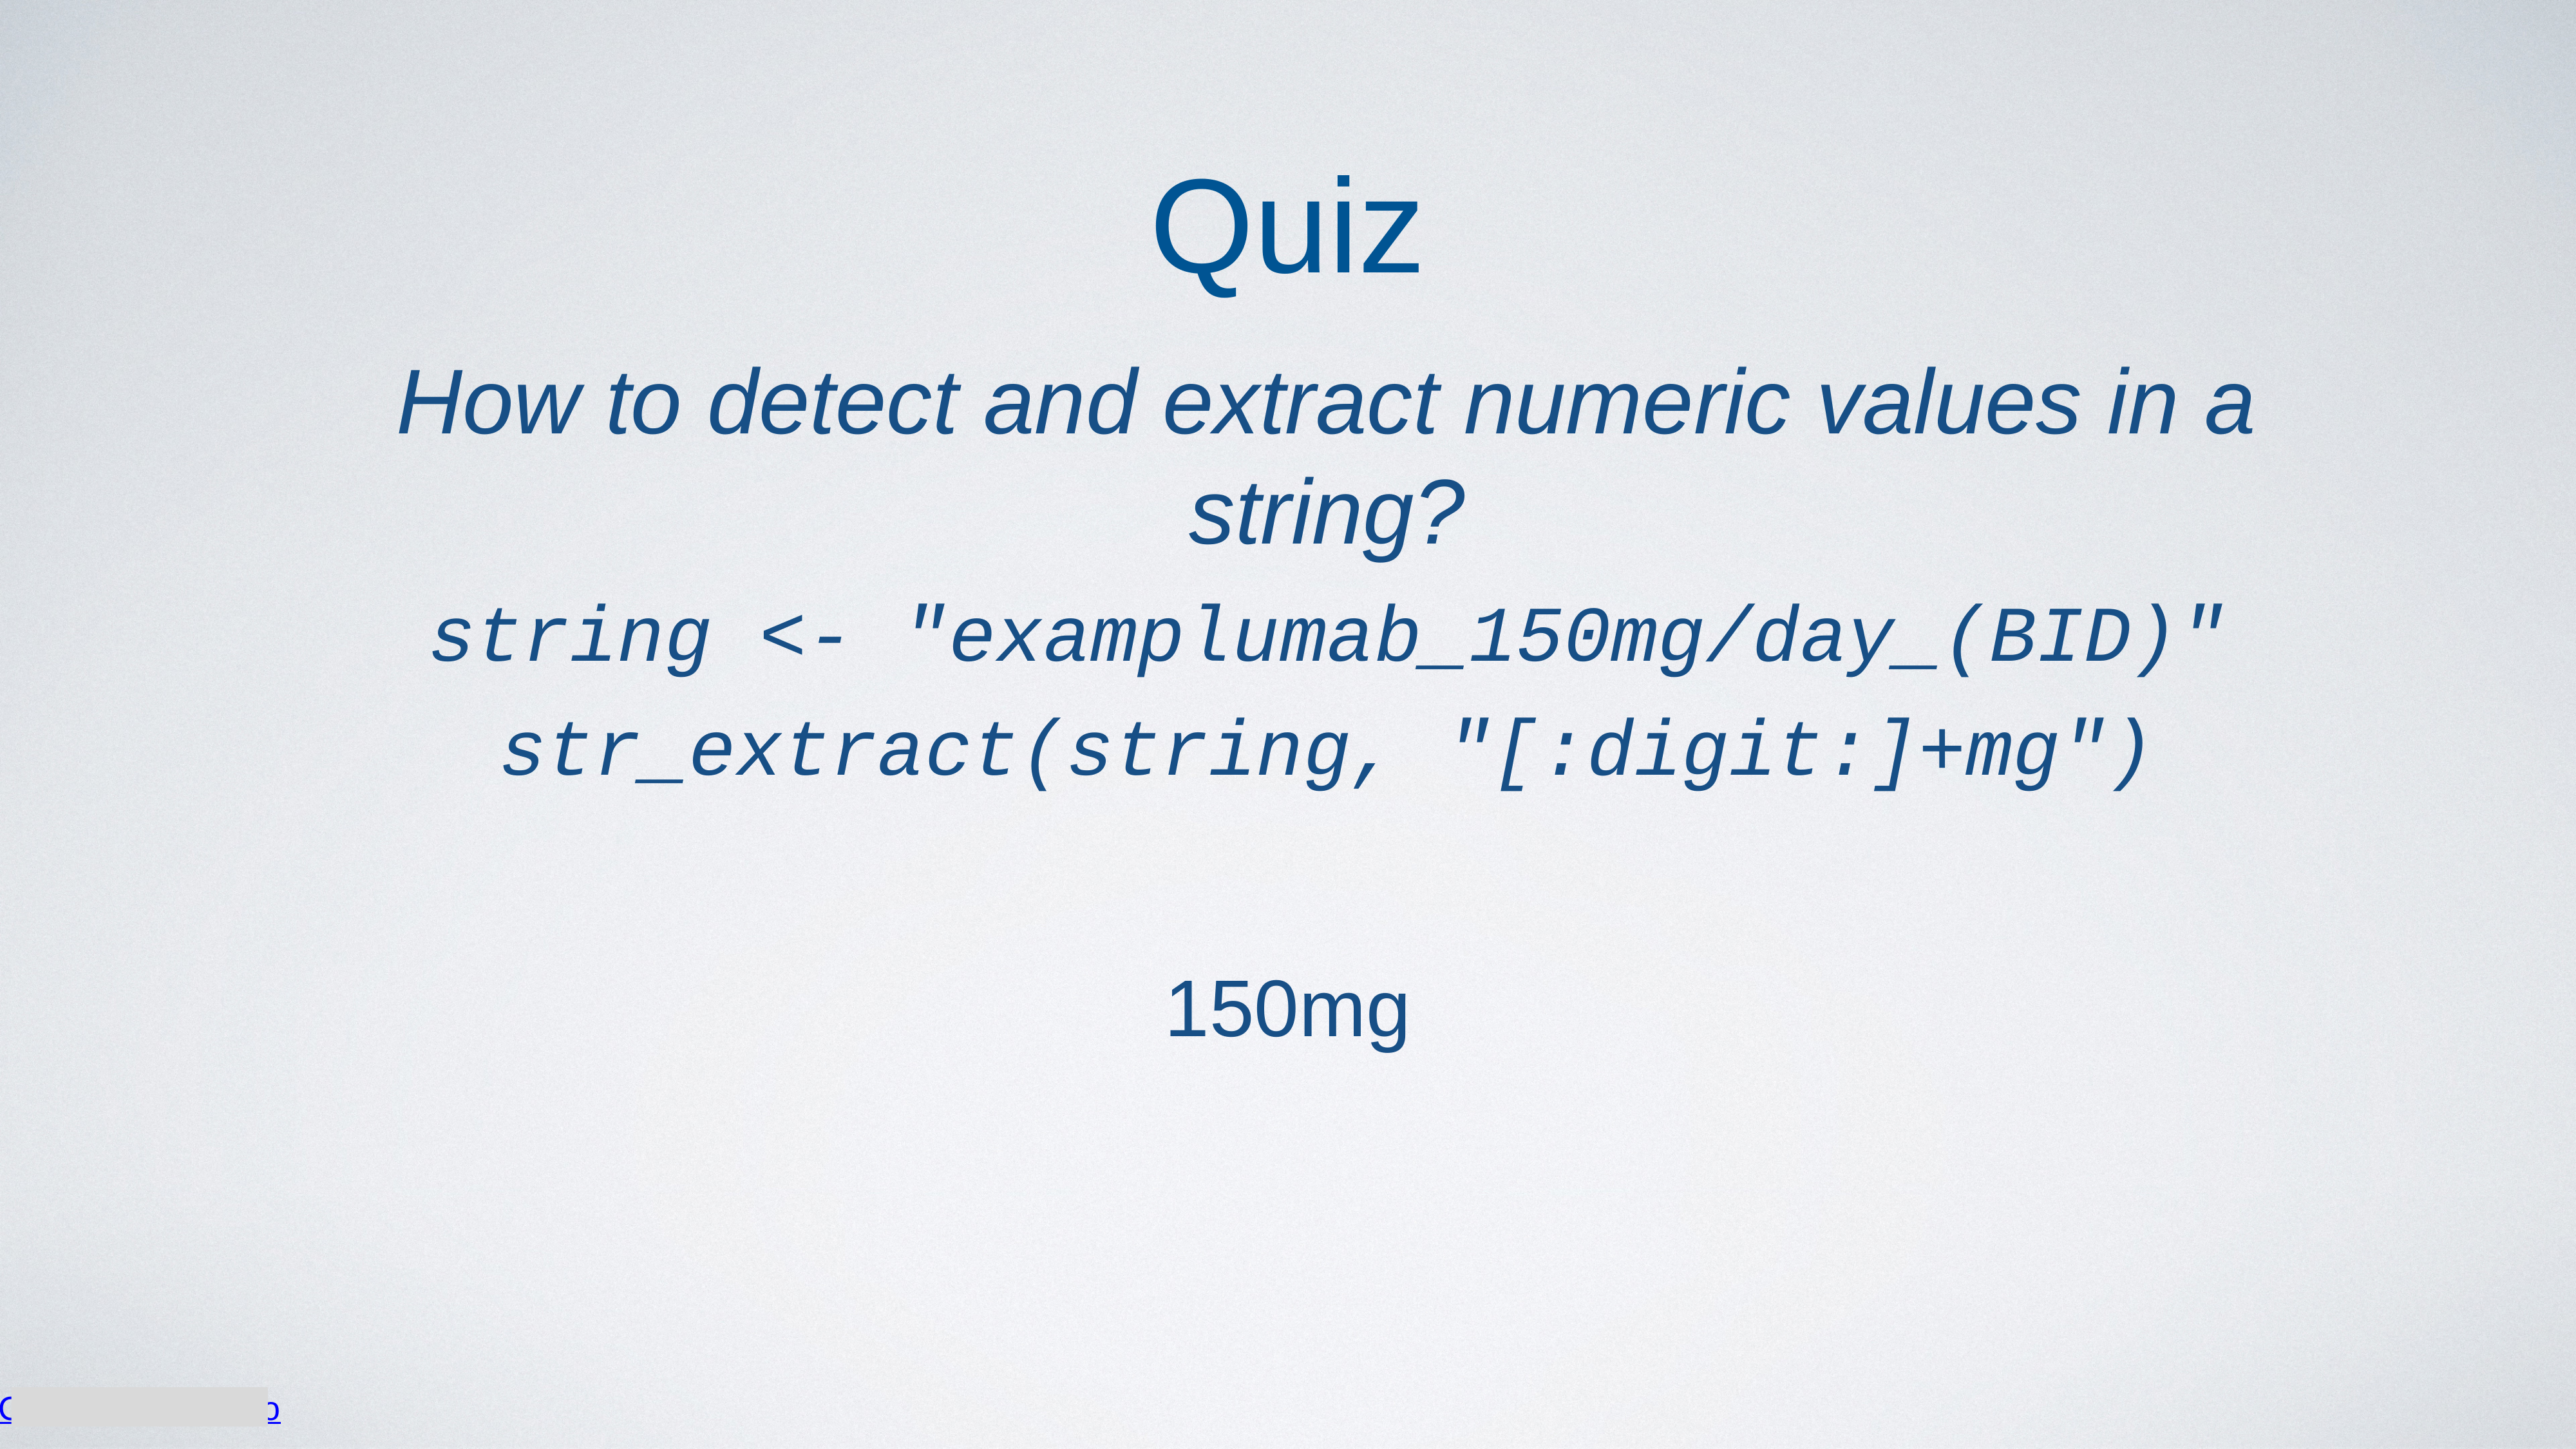

Quiz
How to detect and extract numeric values in a string?
string <- "examplumab_150mg/day_(BID)"
str_extract(string, "[:digit:]+mg")
150mg